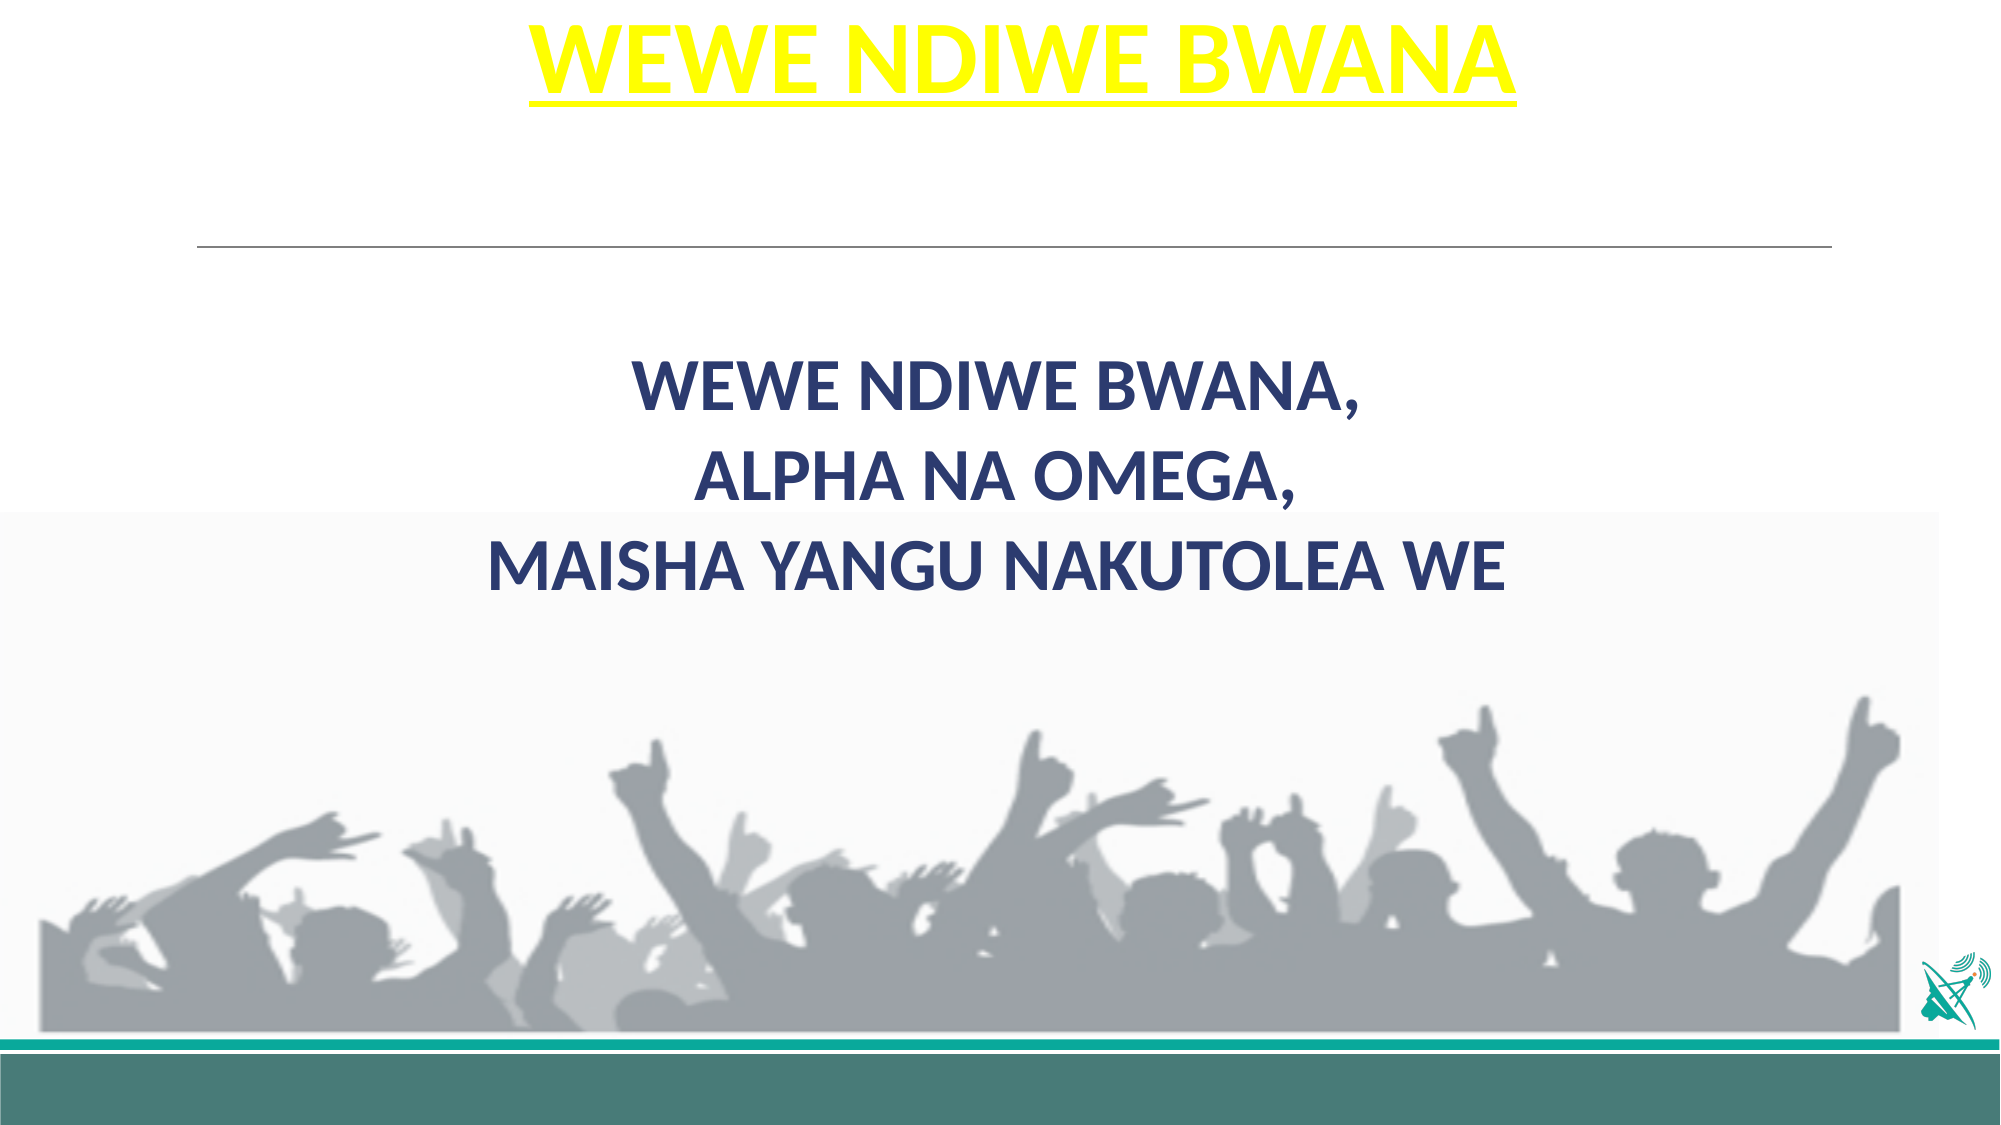

# WEWE NDIWE BWANA
WEWE NDIWE BWANA,
ALPHA NA OMEGA,
MAISHA YANGU NAKUTOLEA WE